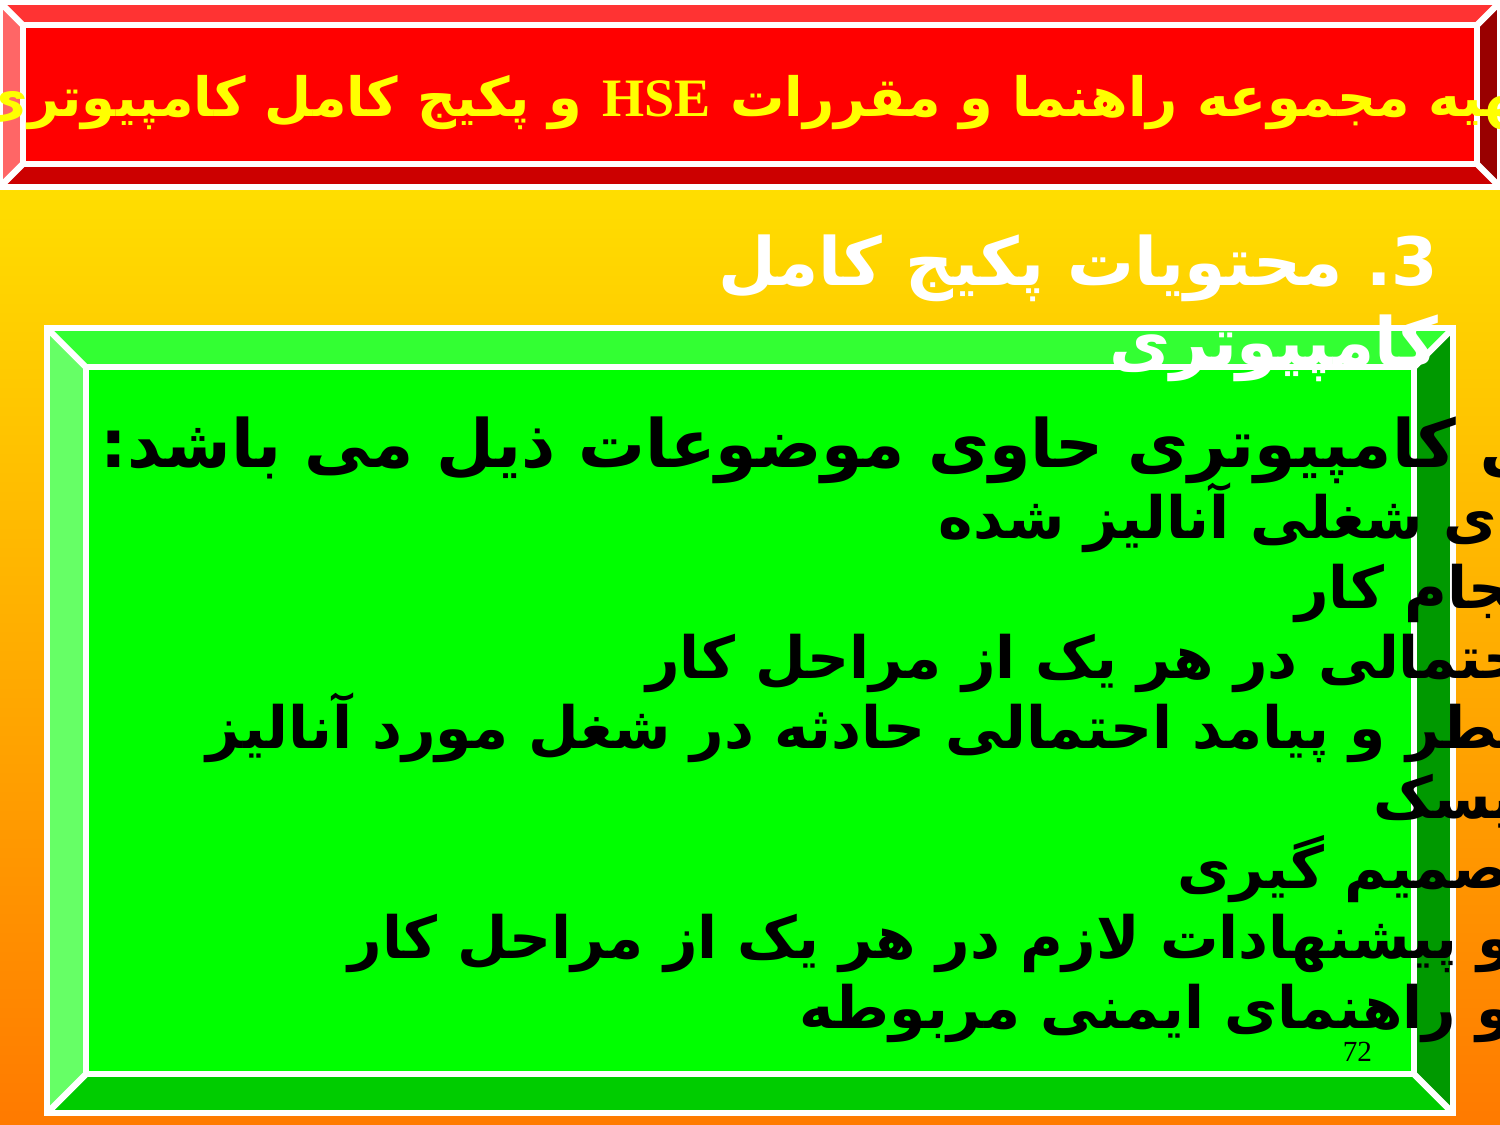

مرحله تهیه مجموعه راهنما و مقررات HSE و پکیج کامل کامپیوتری (ادامه)

3. محتویات پکیج کامل کامپیوتری
پکیج کامل کامپیوتری حاوی موضوعات ذیل می باشد:
فعالیت های شغلی آنالیز شده
 مراحل انجام کار
خطرات احتمالی در هر یک از مراحل کار
 احتمال خطر و پیامد احتمالی حادثه در شغل مورد آنالیز
وضعیت ریسک
چگونگی تصمیم گیری
راهکارها و پیشنهادات لازم در هر یک از مراحل کار
 مقررات و راهنمای ایمنی مربوطه
72